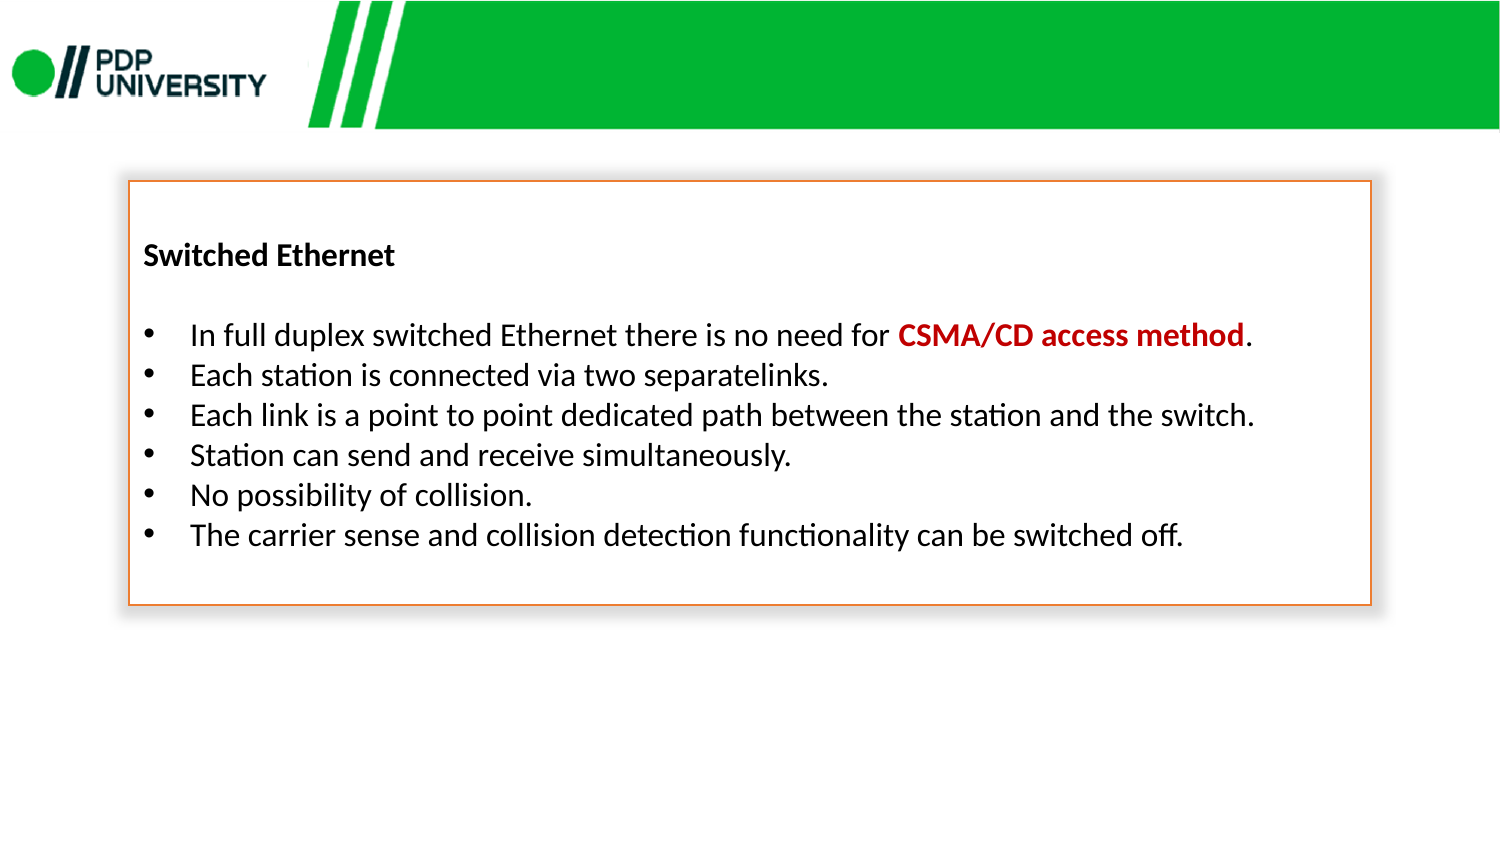

Switched Ethernet

In full duplex switched Ethernet there is no need for CSMA/CD access method.
Each station is connected via two separatelinks.
Each link is a point to point dedicated path between the station and the switch.
Station can send and receive simultaneously.
No possibility of collision.
The carrier sense and collision detection functionality can be switched off.